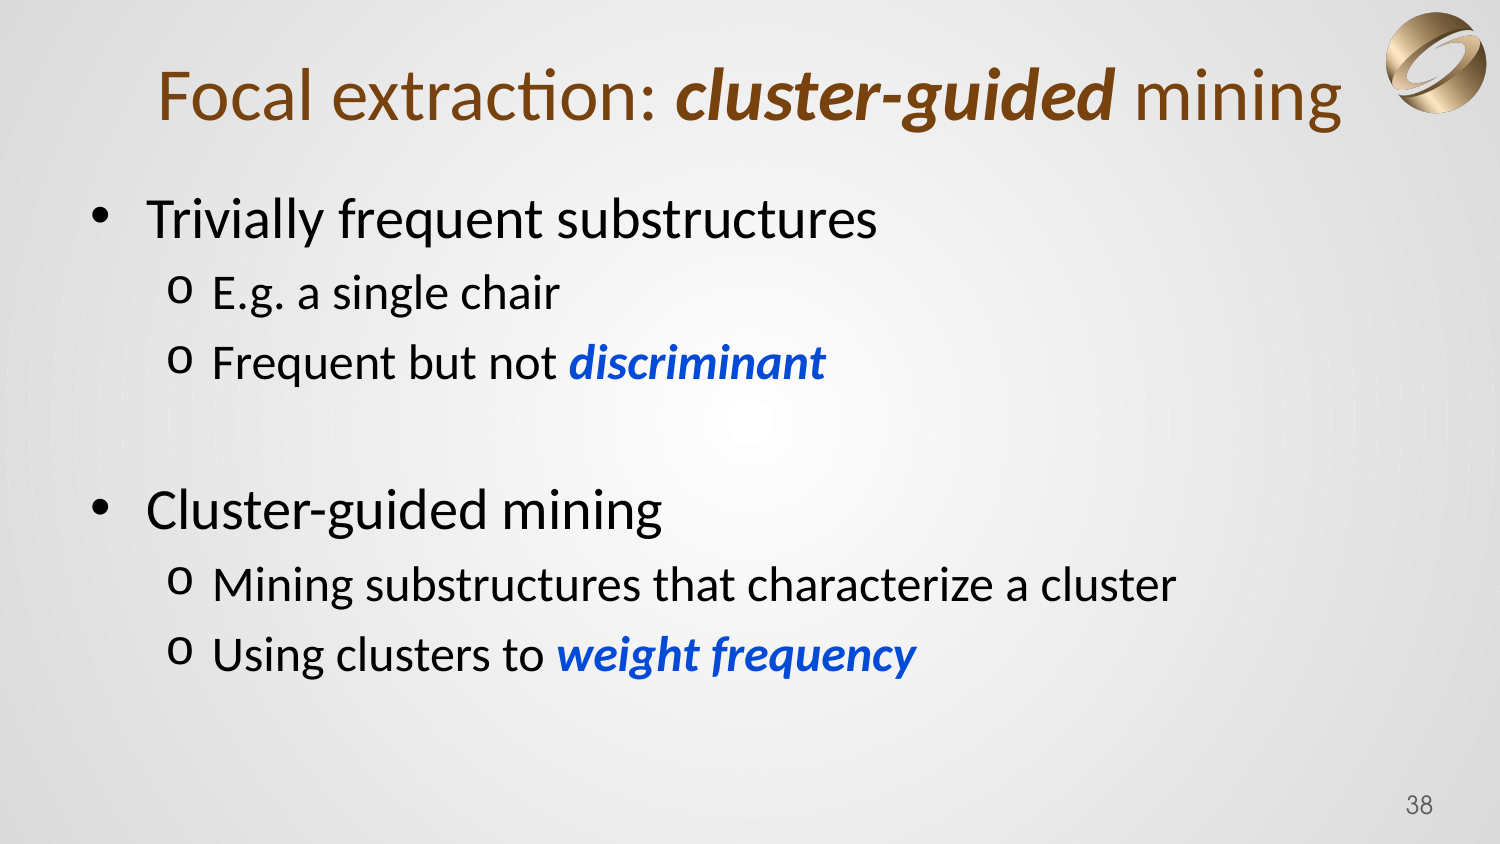

# Focal extraction: cluster-guided mining
Trivially frequent substructures
E.g. a single chair
Frequent but not discriminant

Cluster-guided mining
Mining substructures that characterize a cluster
Using clusters to weight frequency
38